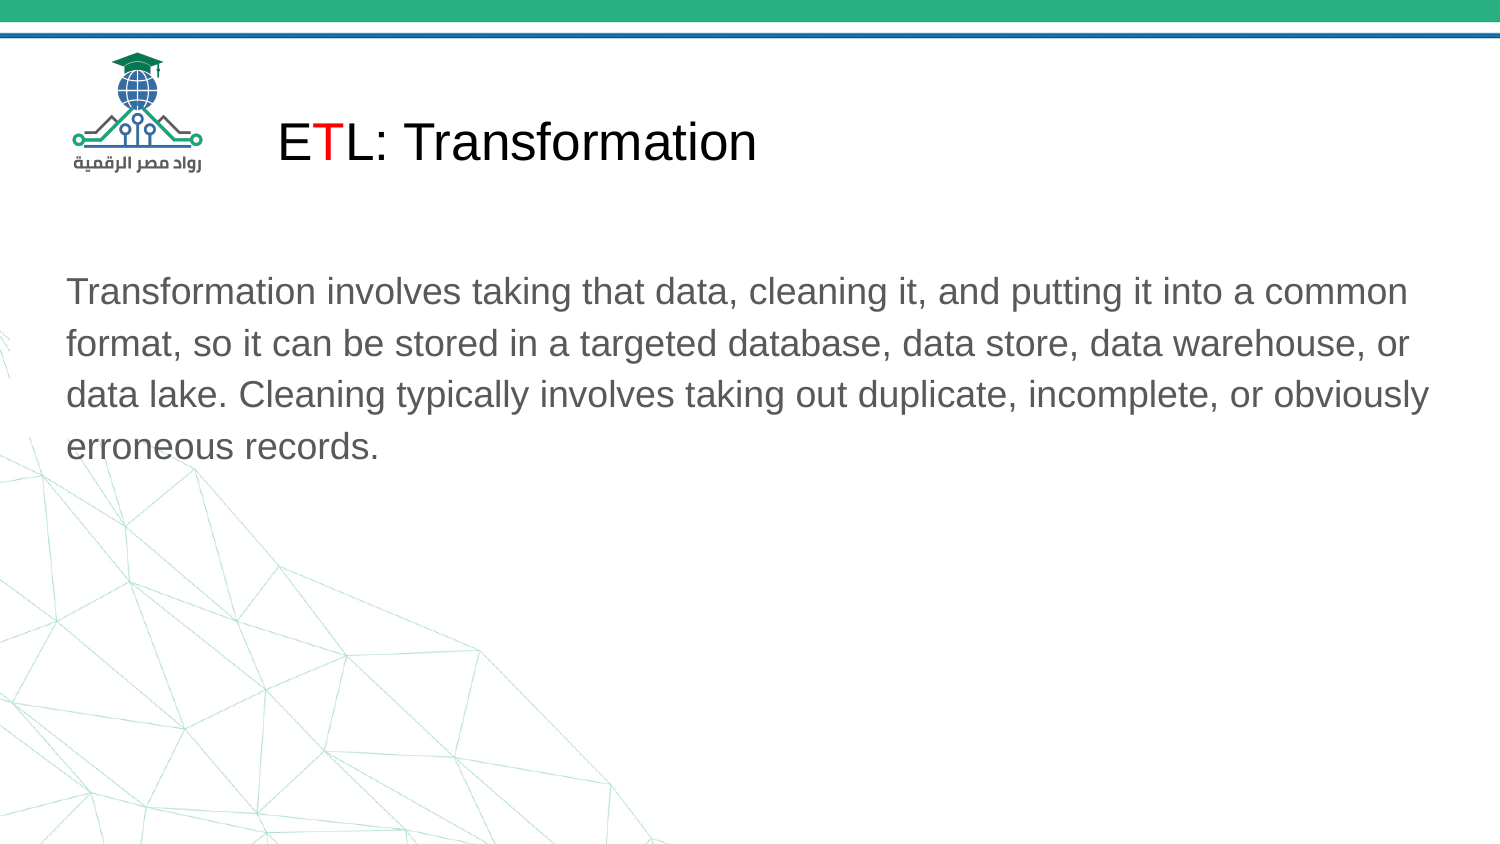

# ETL: Transformation

Transformation involves taking that data, cleaning it, and putting it into a common format, so it can be stored in a targeted database, data store, data warehouse, or data lake. Cleaning typically involves taking out duplicate, incomplete, or obviously erroneous records.